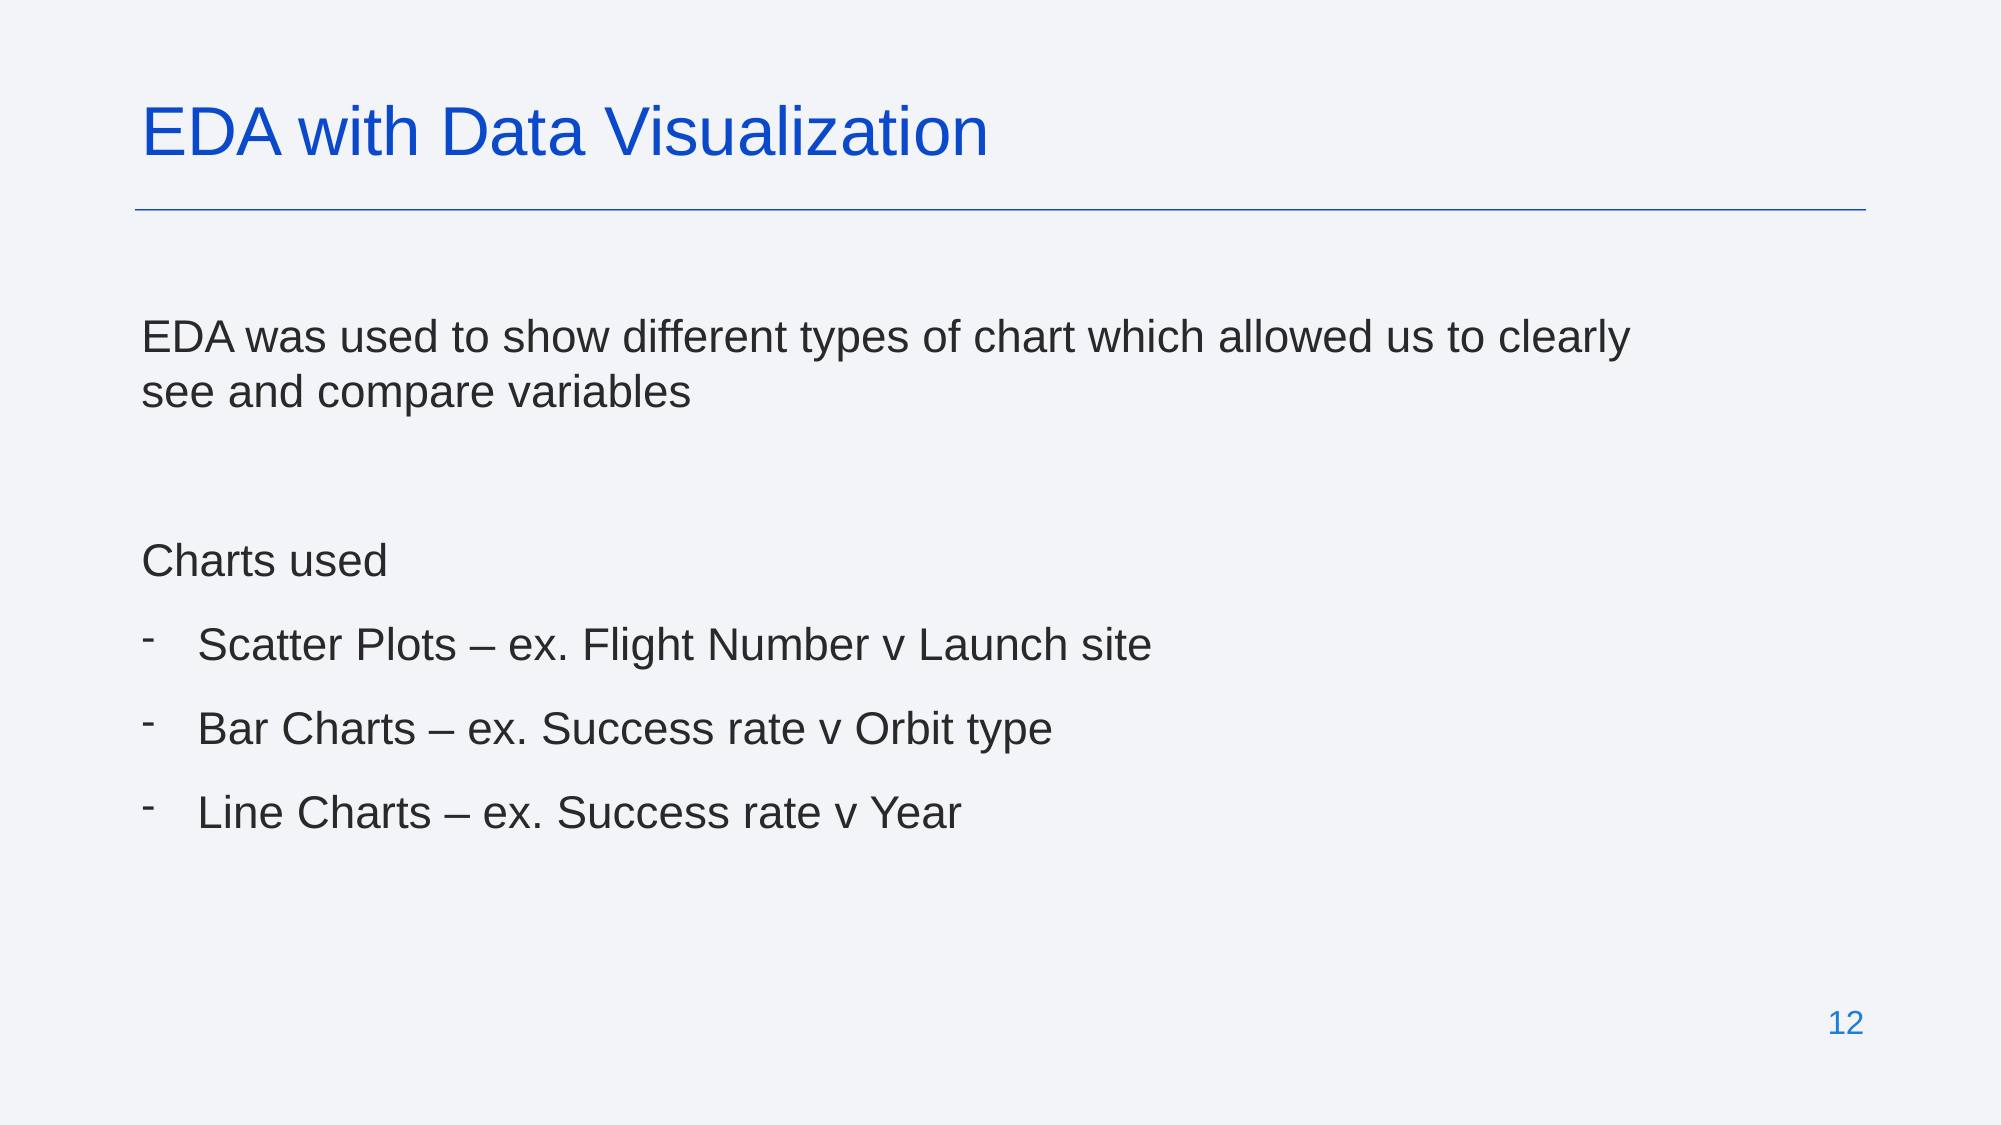

EDA with Data Visualization
EDA was used to show different types of chart which allowed us to clearly see and compare variables

Charts used
Scatter Plots – ex. Flight Number v Launch site
Bar Charts – ex. Success rate v Orbit type
Line Charts – ex. Success rate v Year
12